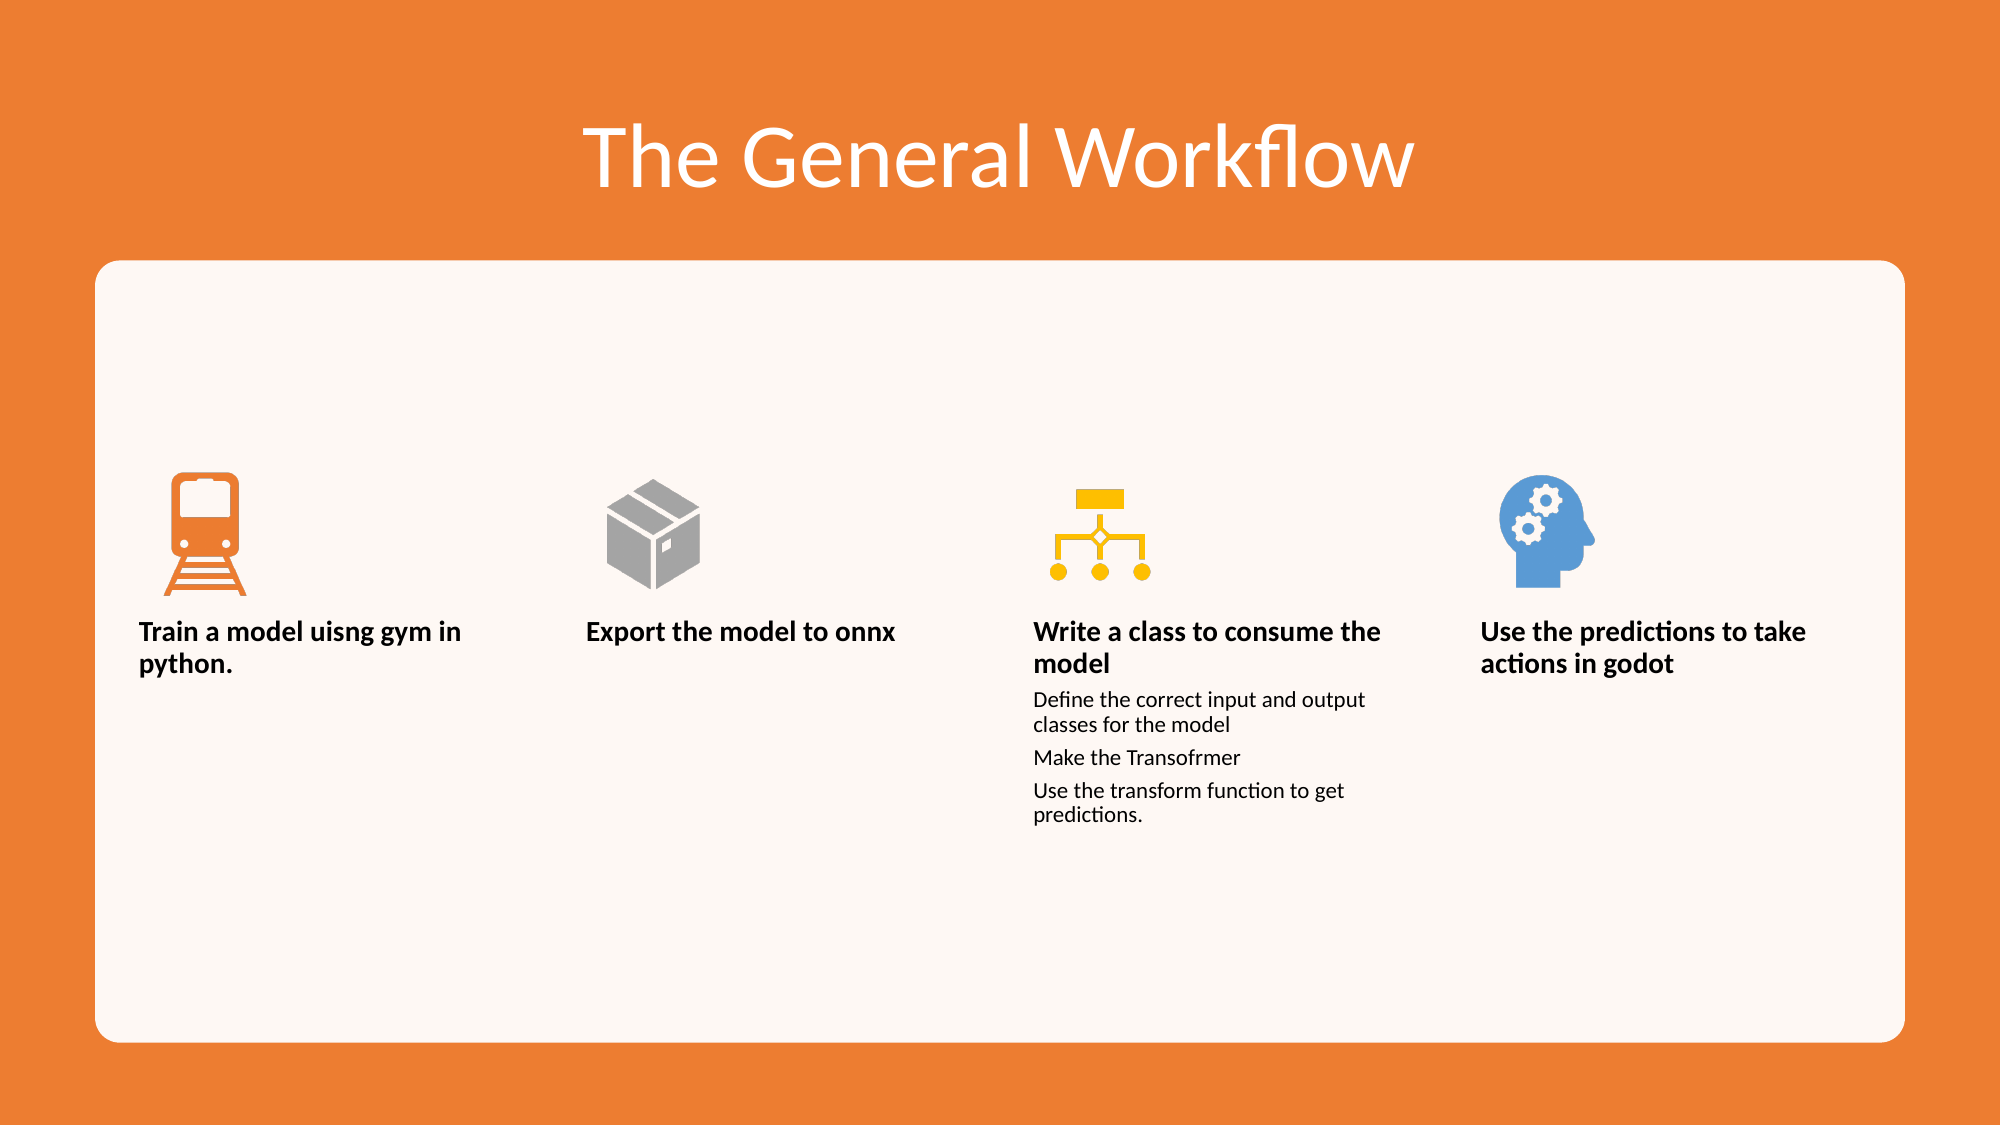

# The General Workflow

Train a model uisng gym in python.
Export the model to onnx
Write a class to consume the model
Define the correct input and output classes for the model
Make the Transofrmer
Use the transform function to get predictions.
Use the predictions to take actions in godot